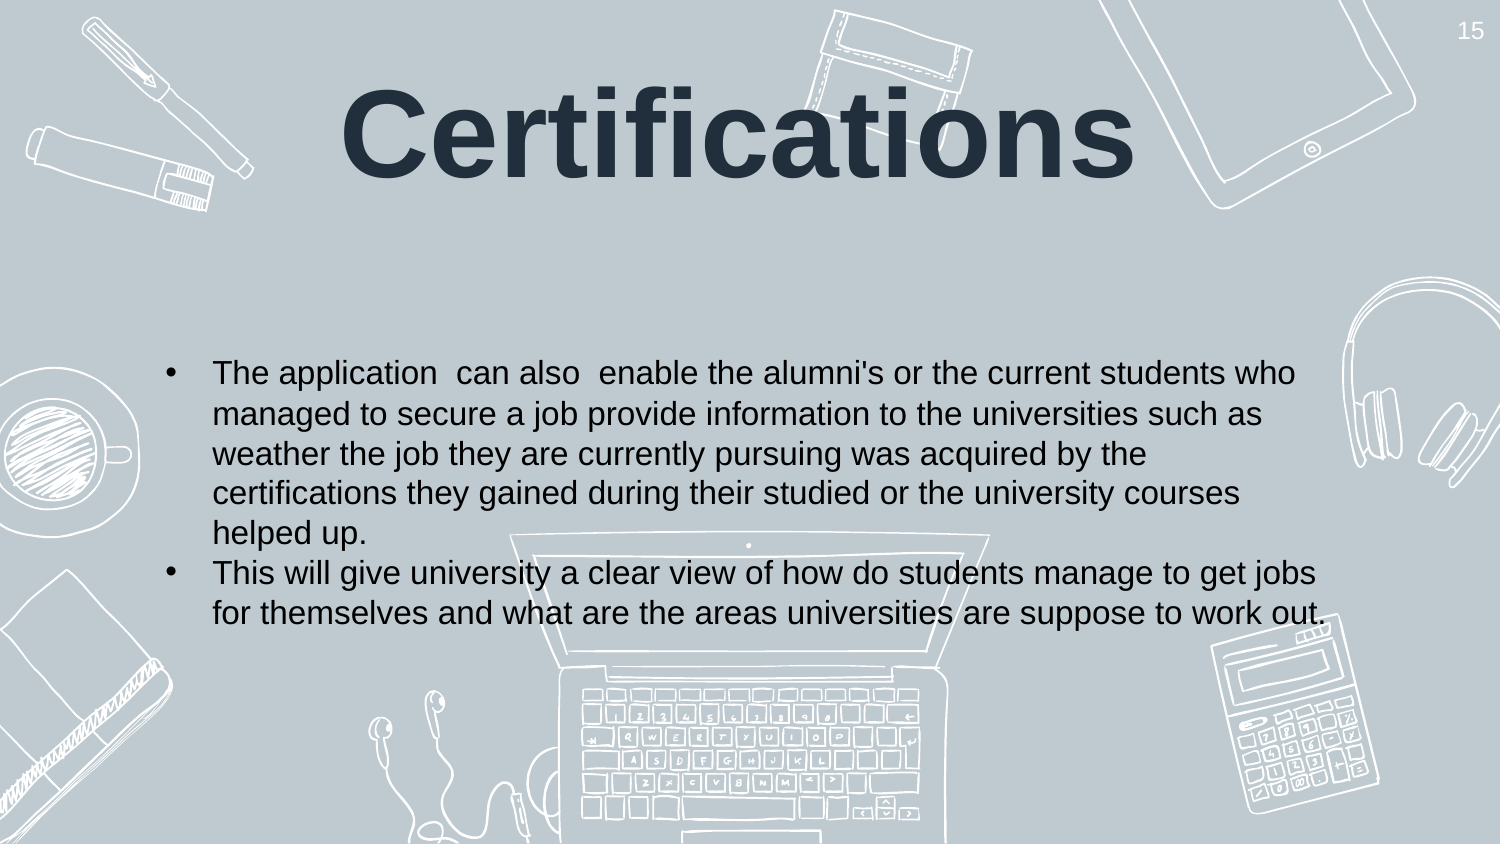

15
# Certifications
The application  can also  enable the alumni's or the current students who managed to secure a job provide information to the universities such as weather the job they are currently pursuing was acquired by the certifications they gained during their studied or the university courses helped up.
This will give university a clear view of how do students manage to get jobs for themselves and what are the areas universities are suppose to work out.